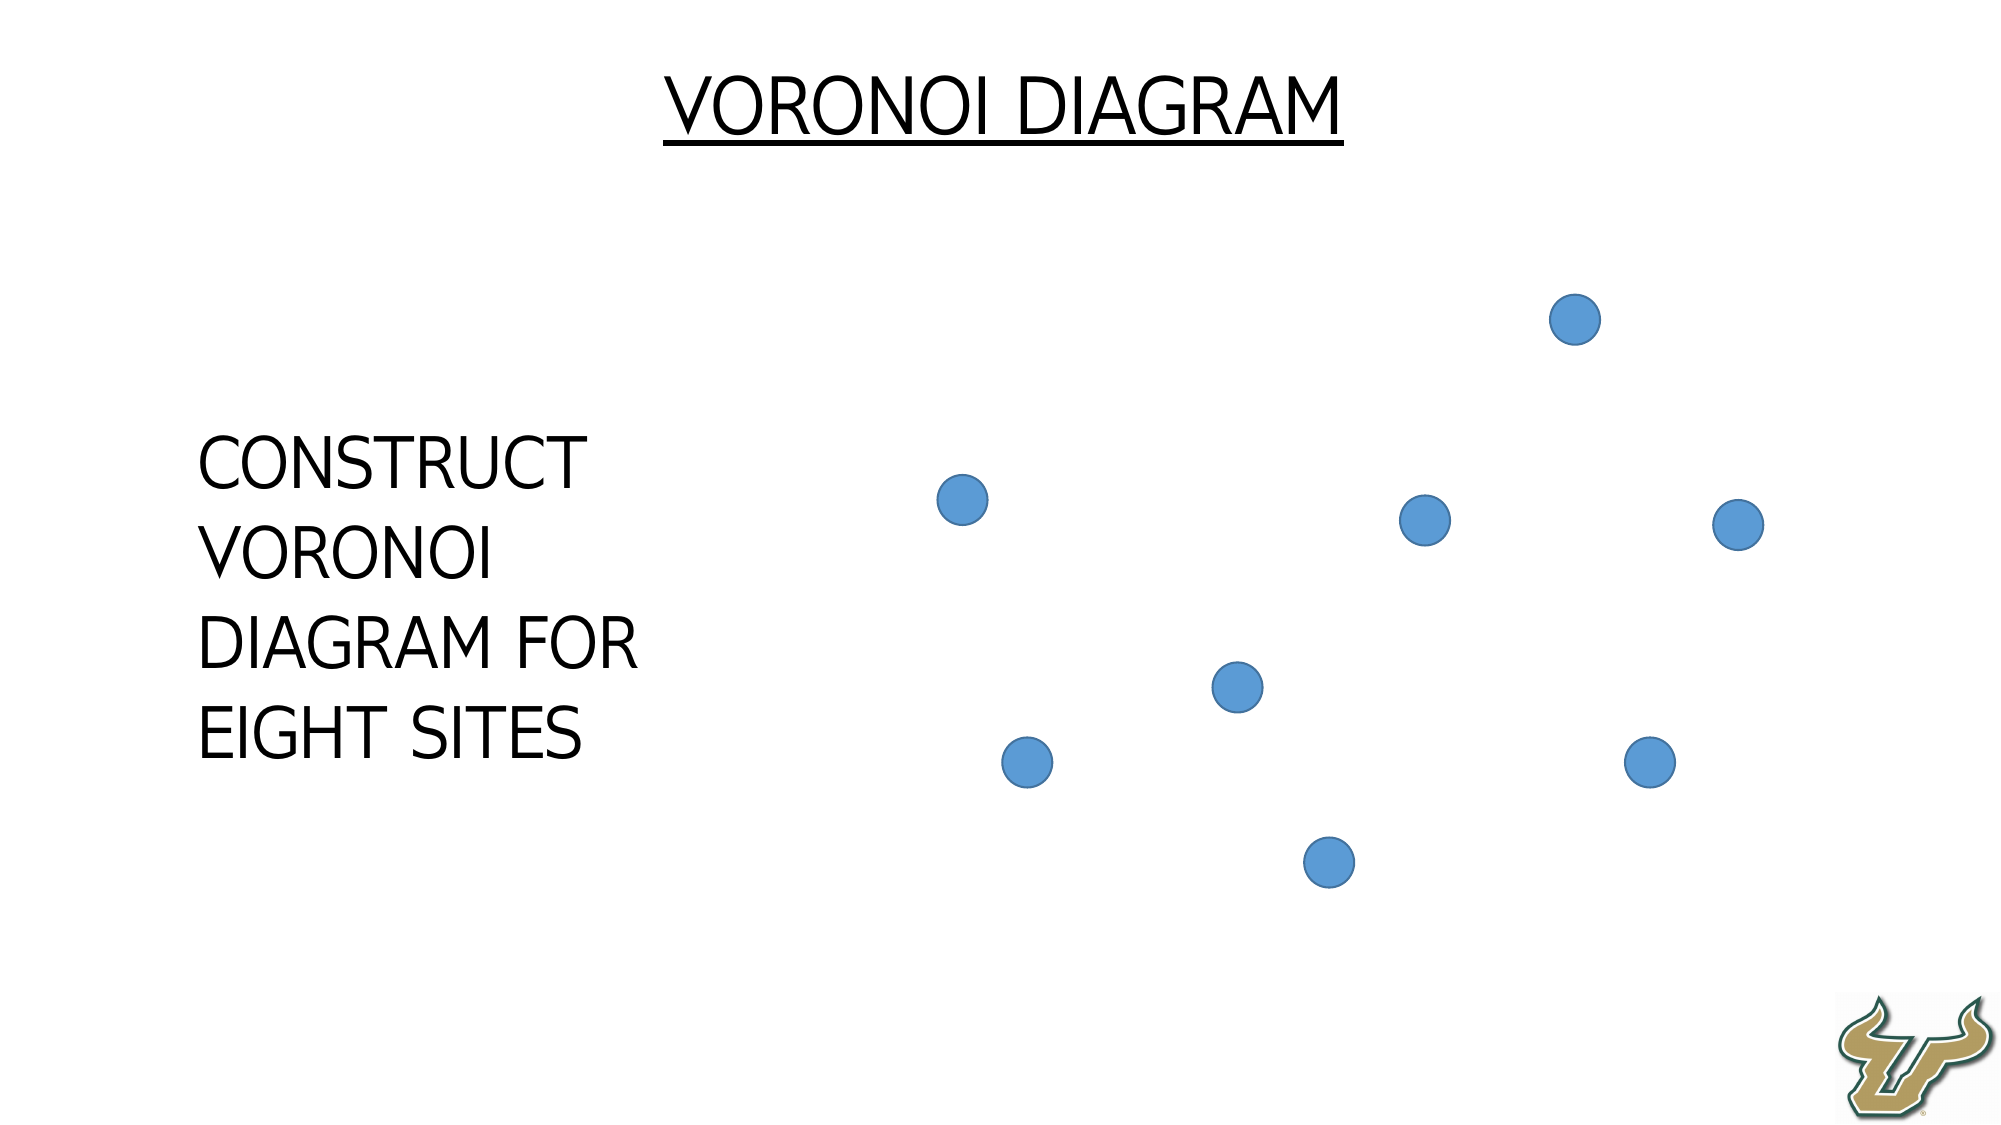

Voronoi Diagram
Construct Voronoi diagram for eight sites